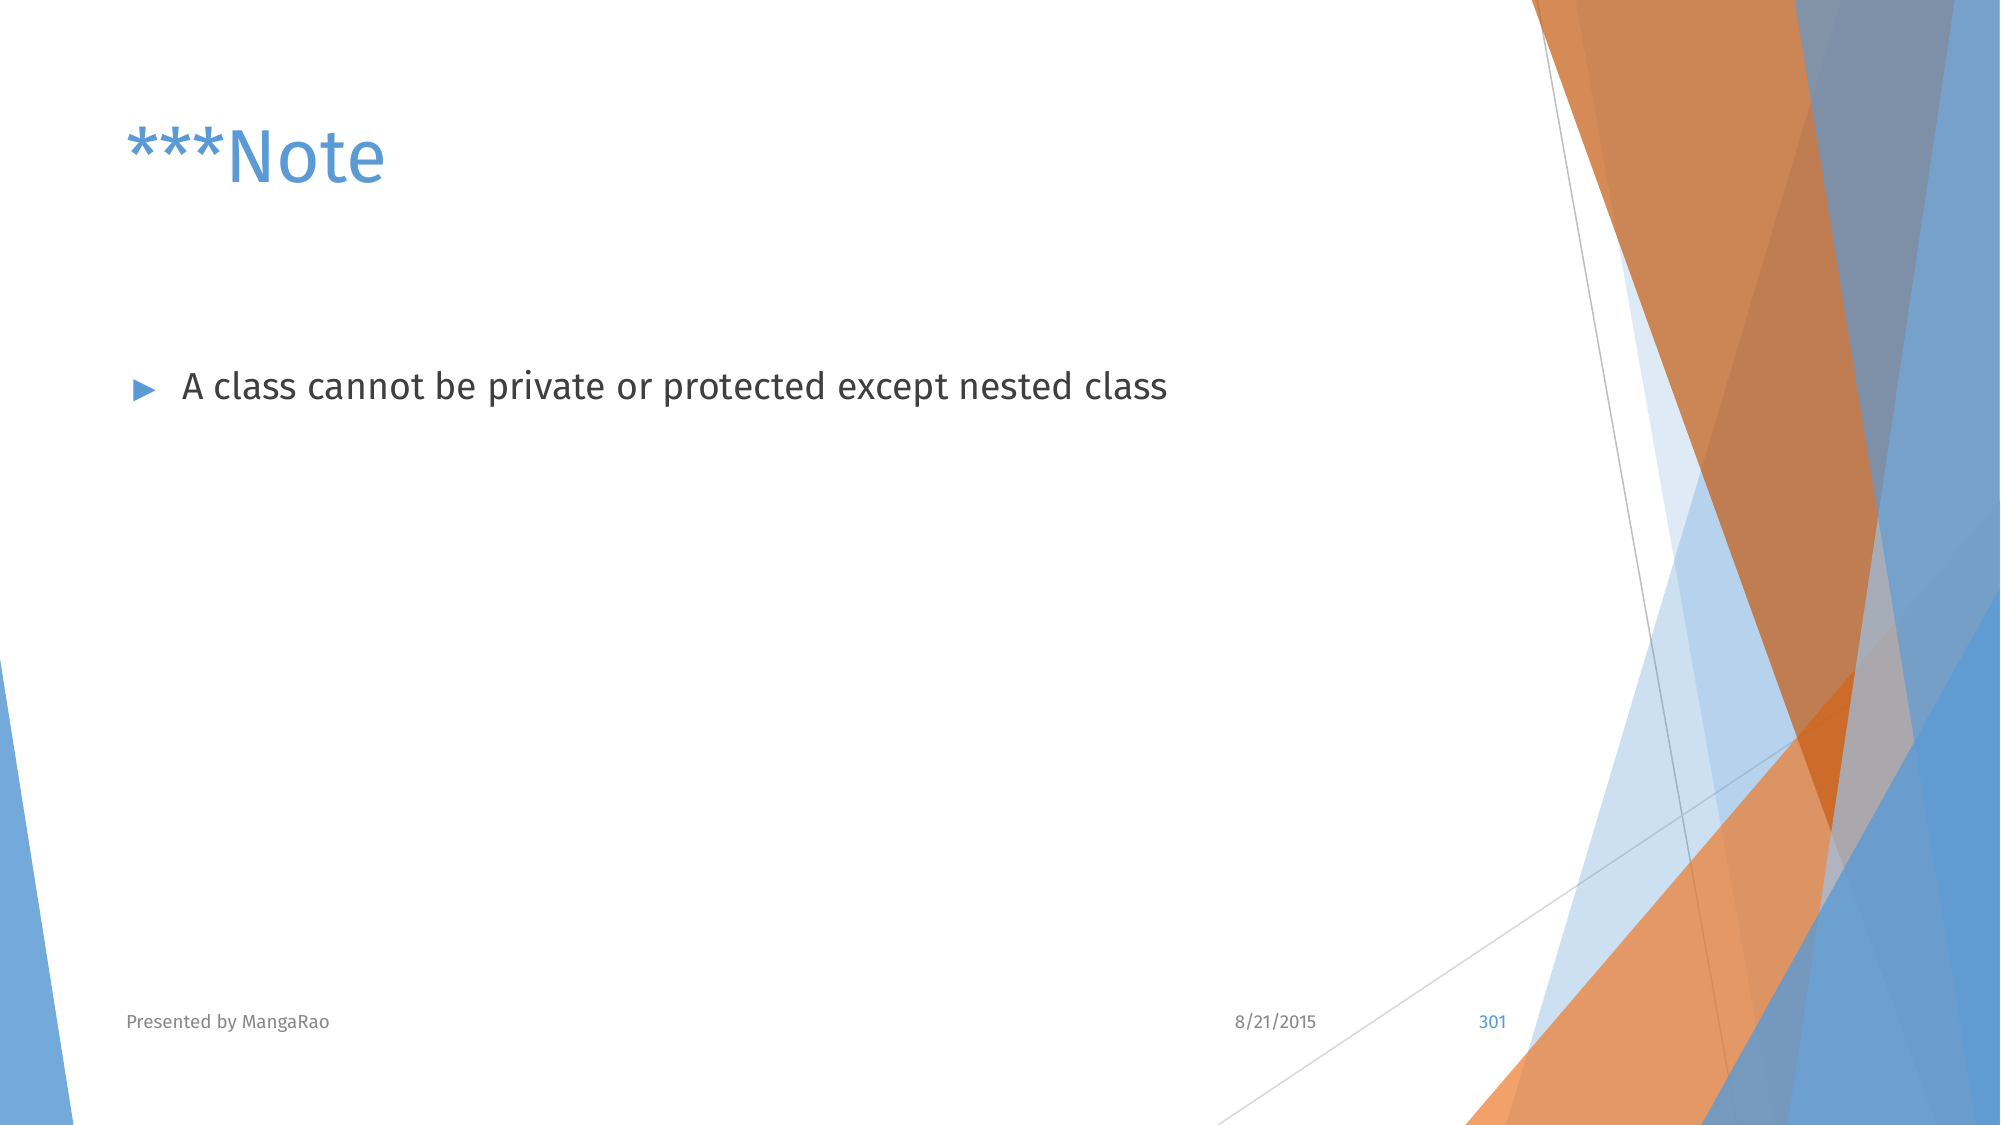

# ***Note
A class cannot be private or protected except nested class
Presented by MangaRao
8/21/2015
301